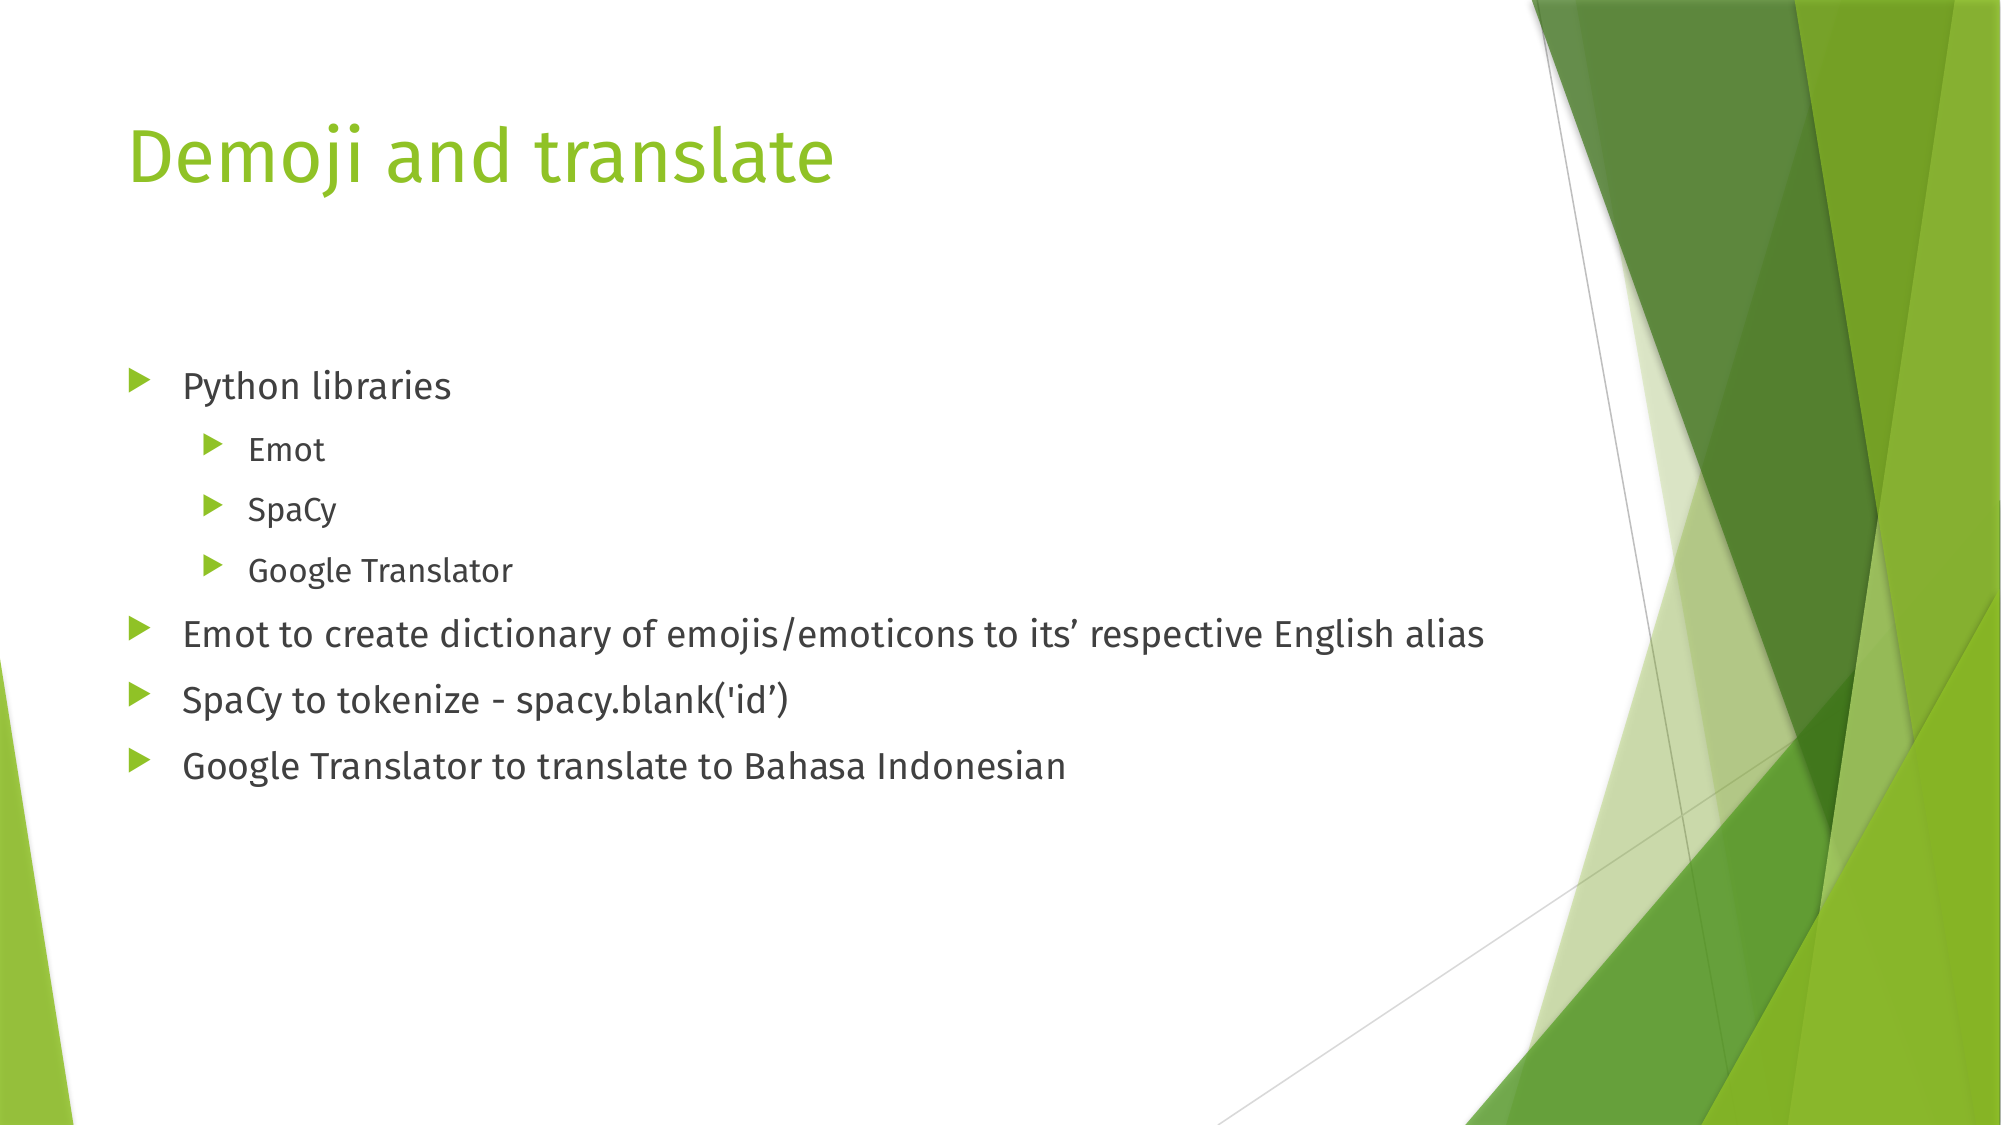

# Demoji and translate
Python libraries
Emot
SpaCy
Google Translator
Emot to create dictionary of emojis/emoticons to its’ respective English alias
SpaCy to tokenize - spacy.blank('id’)
Google Translator to translate to Bahasa Indonesian